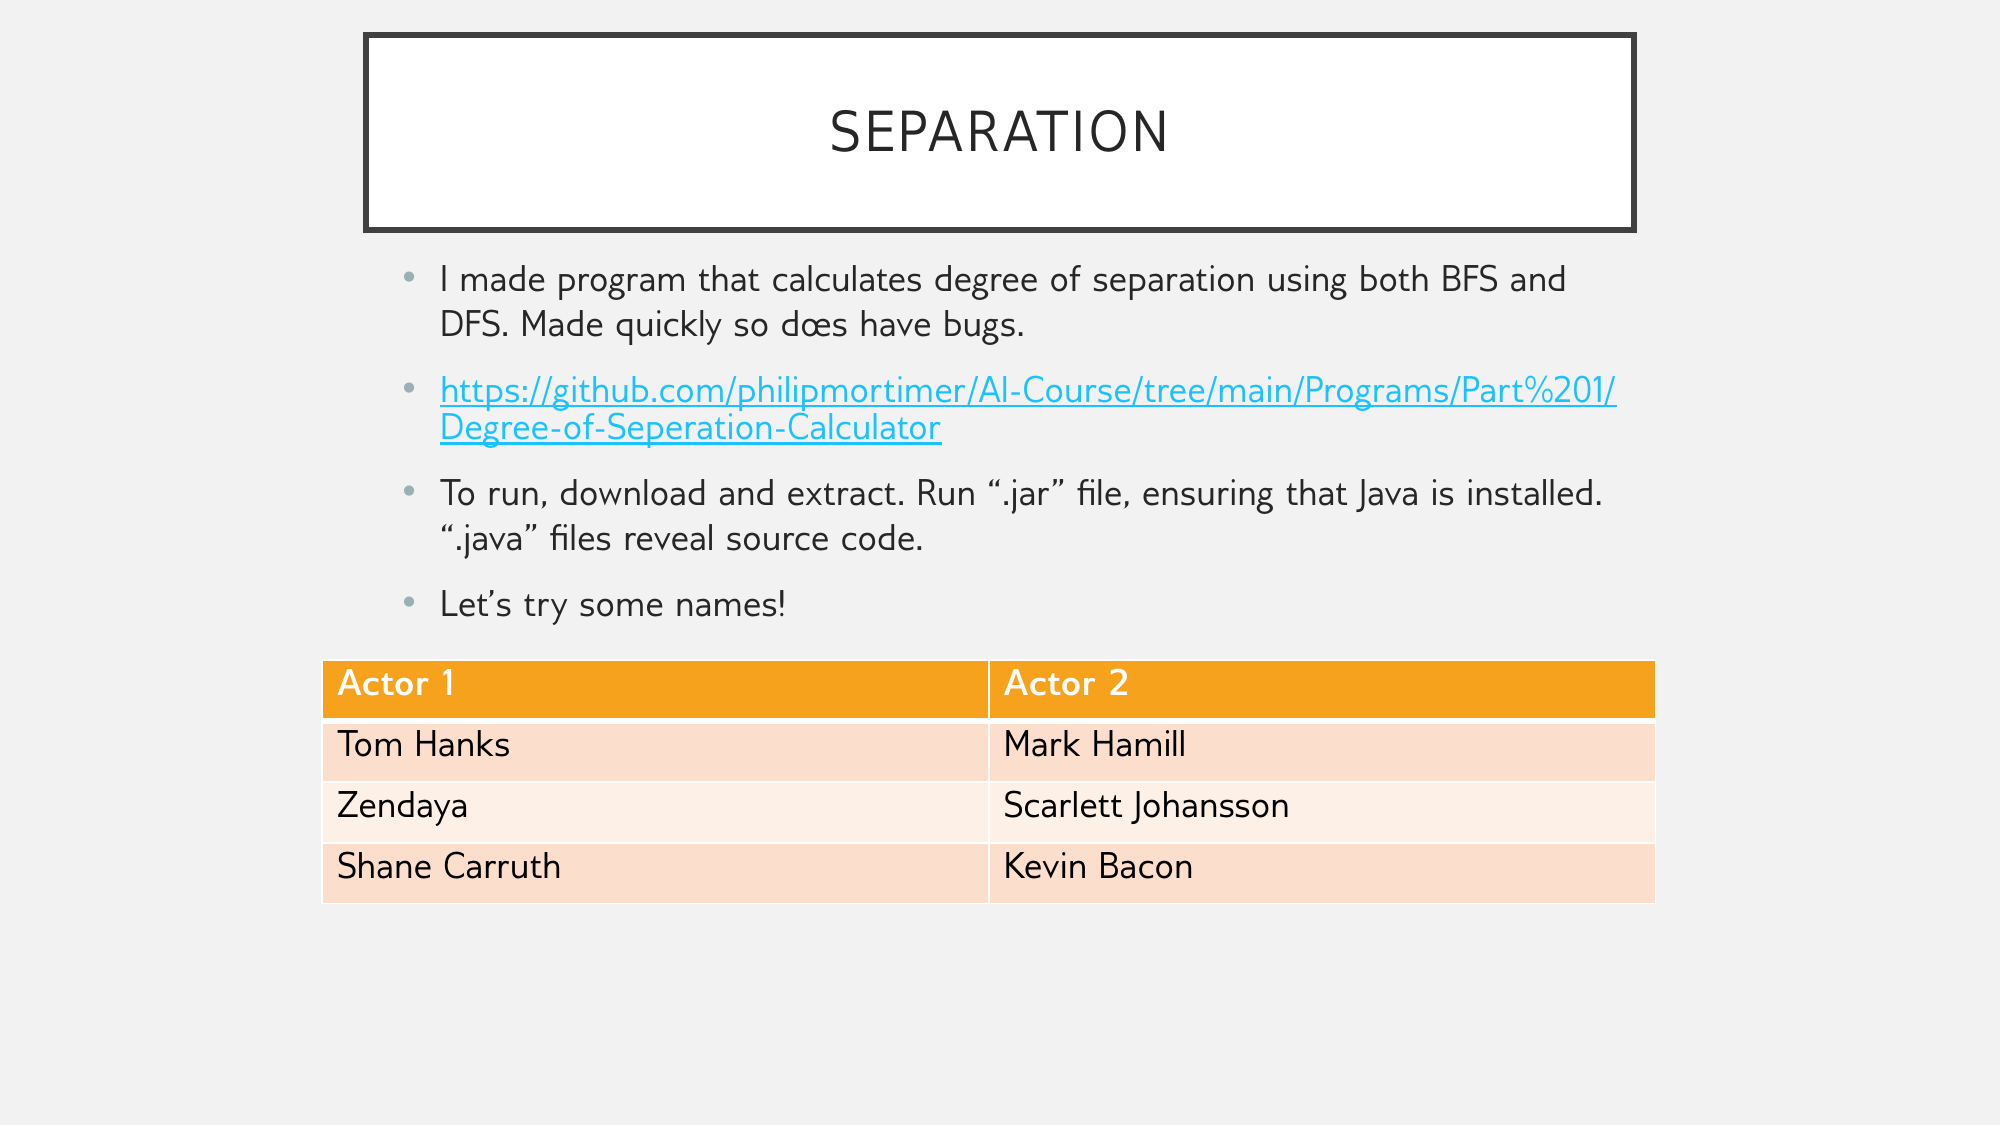

# Separation
I made program that calculates degree of separation using both BFS and DFS. Made quickly so does have bugs.
https://github.com/philipmortimer/AI-Course/tree/main/Programs/Part%201/Degree-of-Seperation-Calculator
To run, download and extract. Run “.jar” file, ensuring that Java is installed. “.java” files reveal source code.
Let’s try some names!
| Actor 1 | Actor 2 |
| --- | --- |
| Tom Hanks | Mark Hamill |
| Zendaya | Scarlett Johansson |
| Shane Carruth | Kevin Bacon |